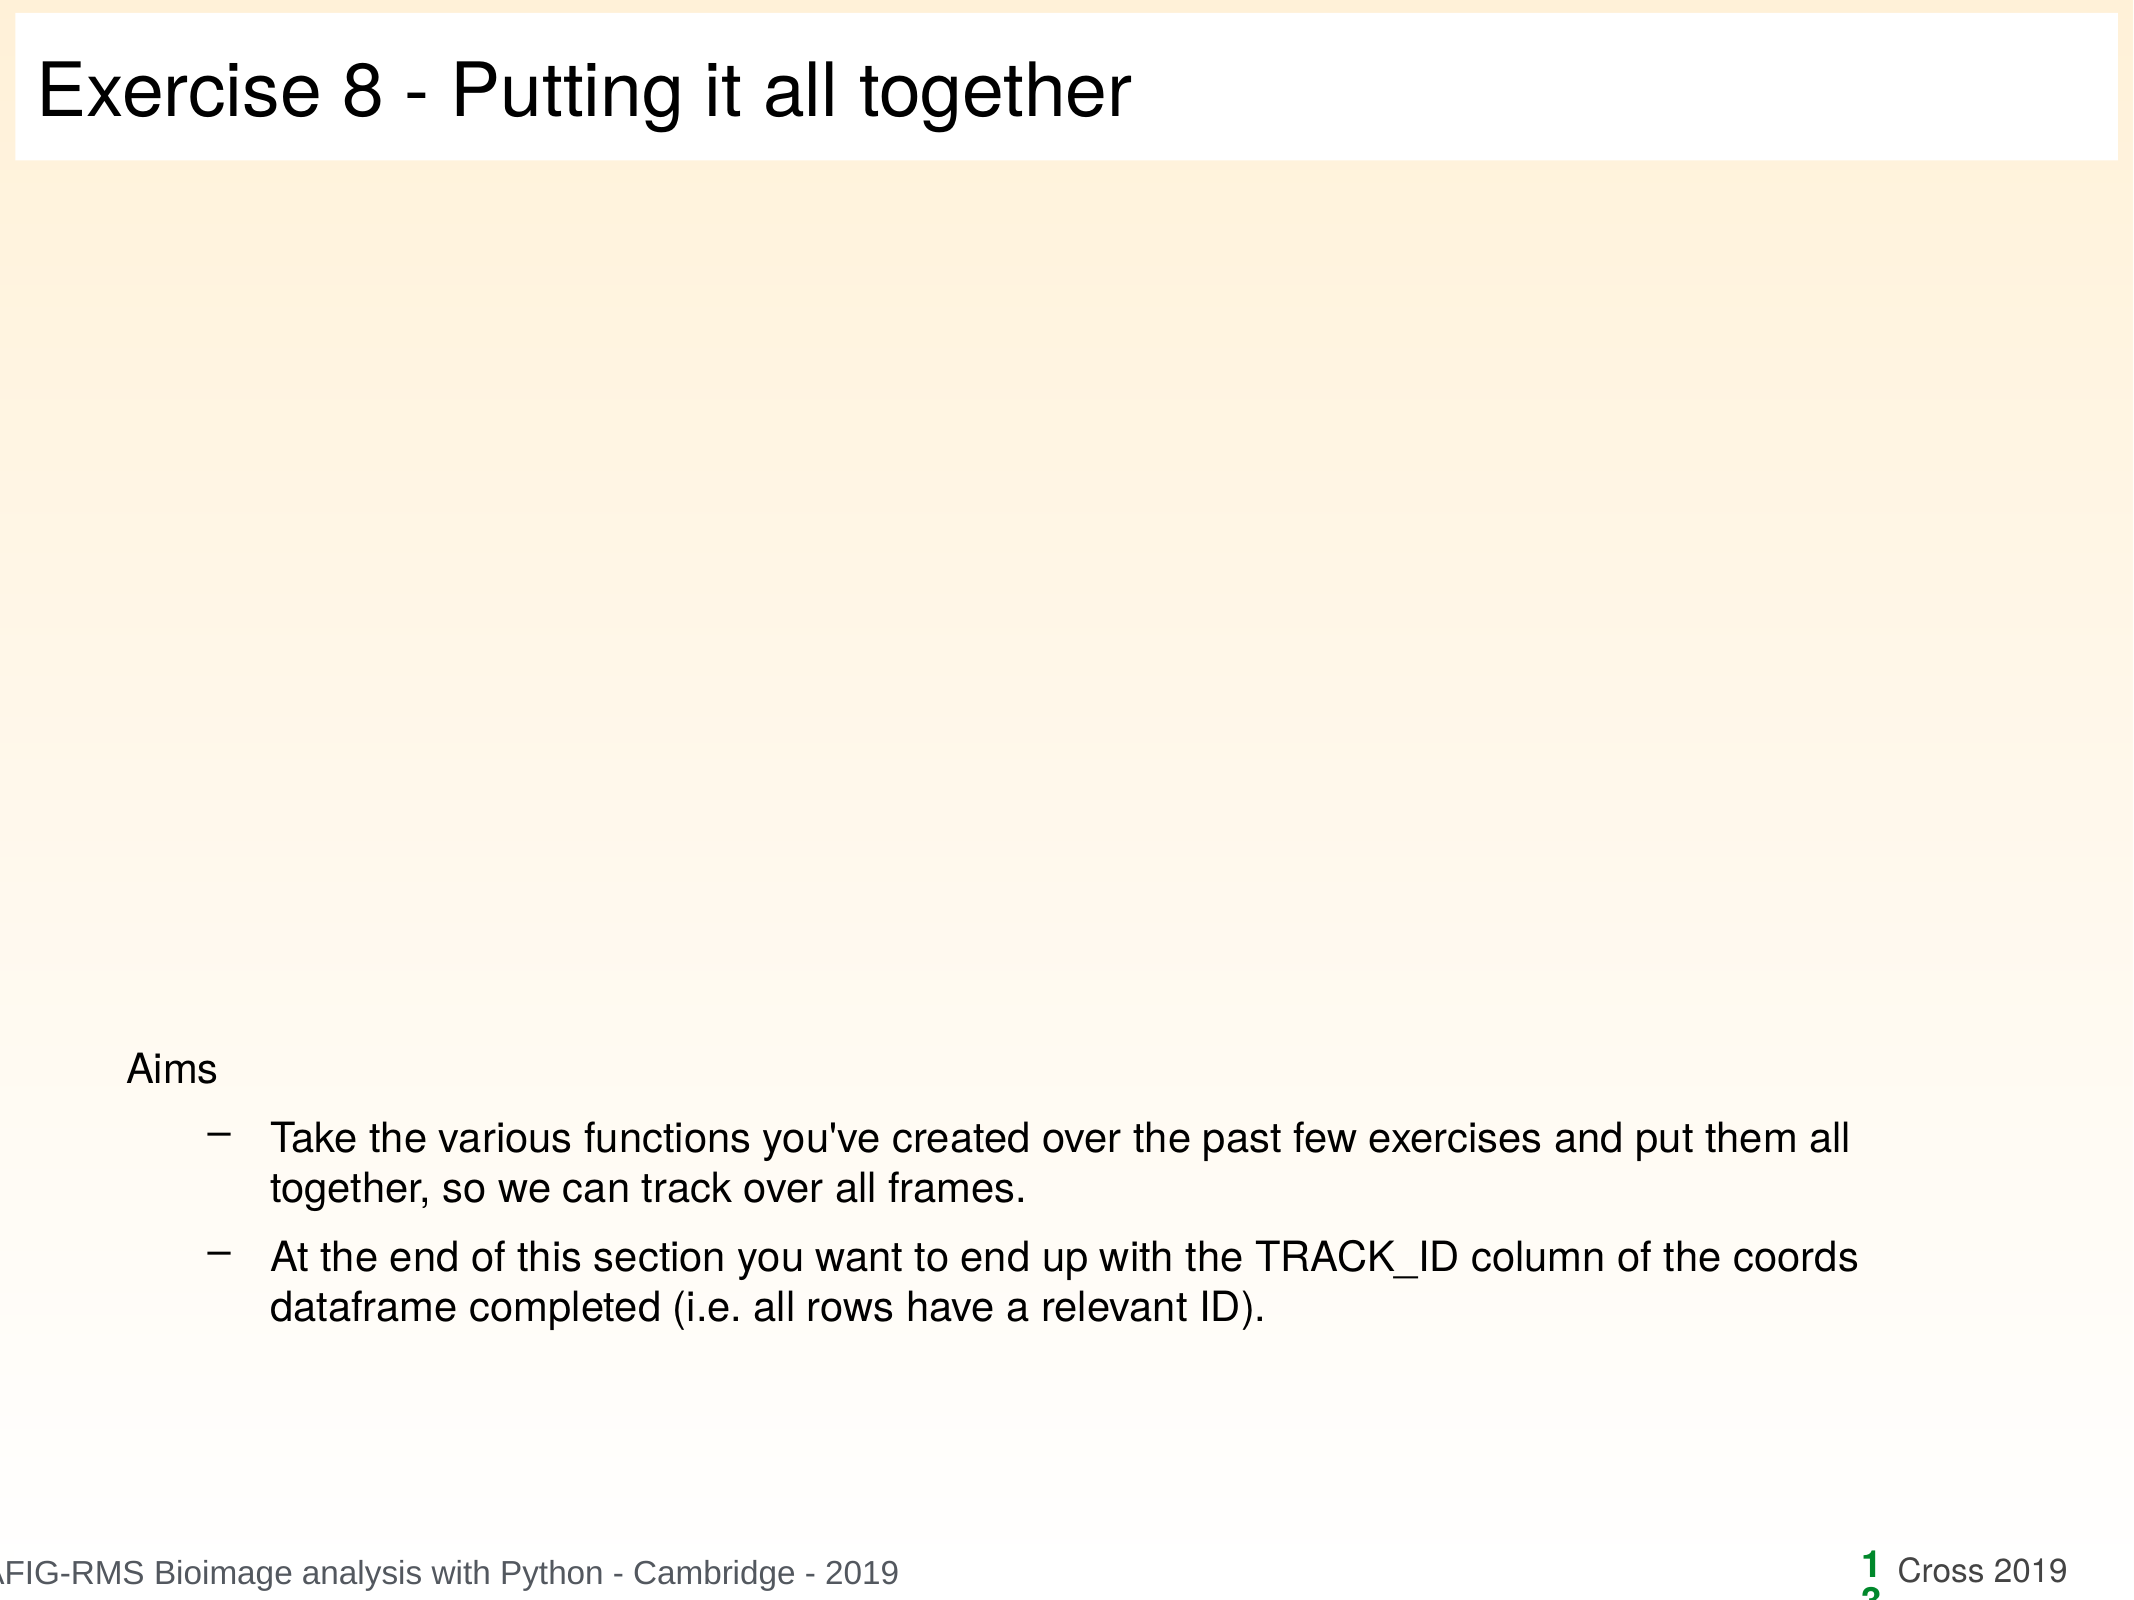

# Exercise 8 - Putting it all together
Aims
Take the various functions you've created over the past few exercises and put them all together, so we can track over all frames.
At the end of this section you want to end up with the TRACK_ID column of the coords dataframe completed (i.e. all rows have a relevant ID).
13